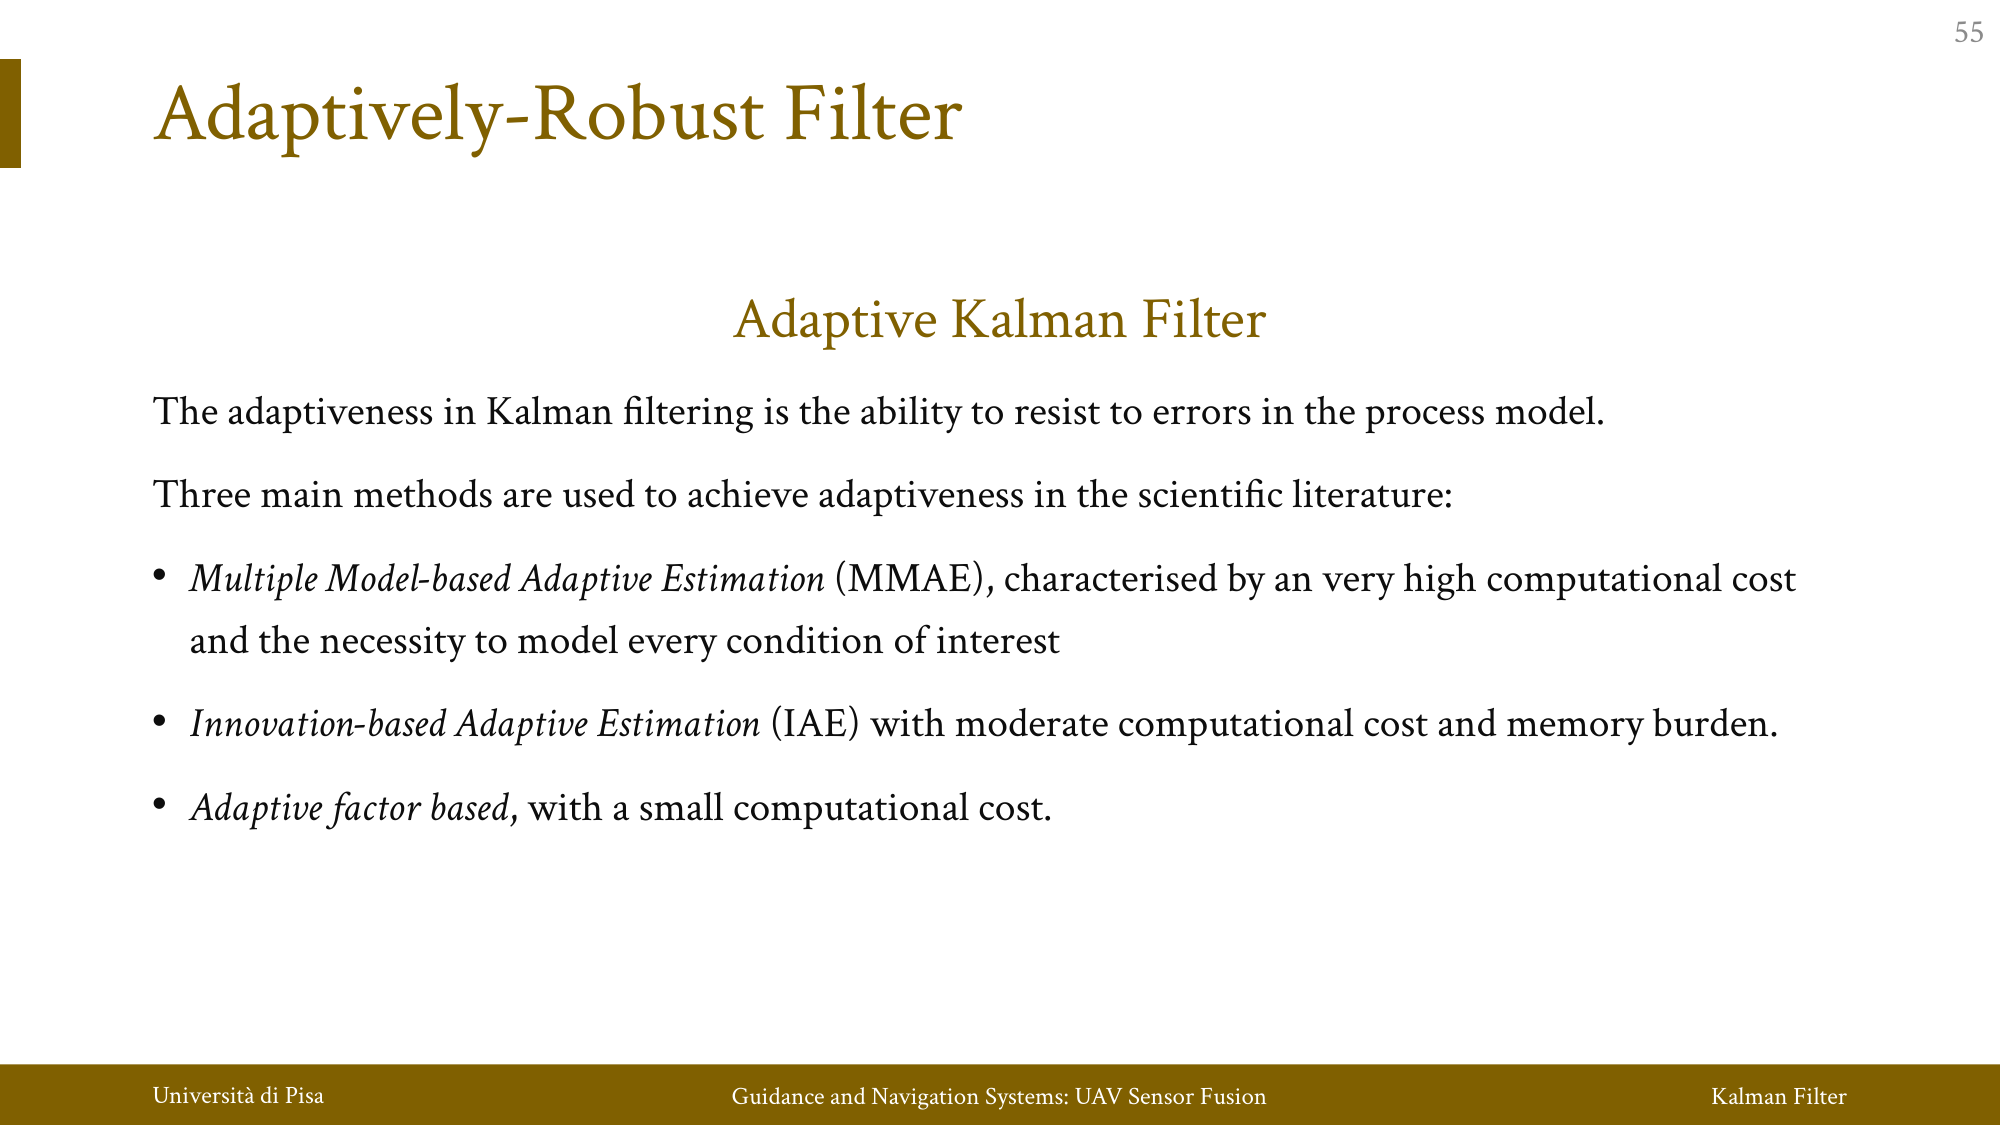

55
Adaptively-Robust Filter
Adaptive Kalman Filter
The adaptiveness in Kalman filtering is the ability to resist to errors in the process model.
Three main methods are used to achieve adaptiveness in the scientific literature:
Multiple Model-based Adaptive Estimation (MMAE), characterised by an very high computational cost and the necessity to model every condition of interest
Innovation-based Adaptive Estimation (IAE) with moderate computational cost and memory burden.
Adaptive factor based, with a small computational cost.
Università di Pisa

Guidance and Navigation Systems: UAV Sensor Fusion
Kalman Filter